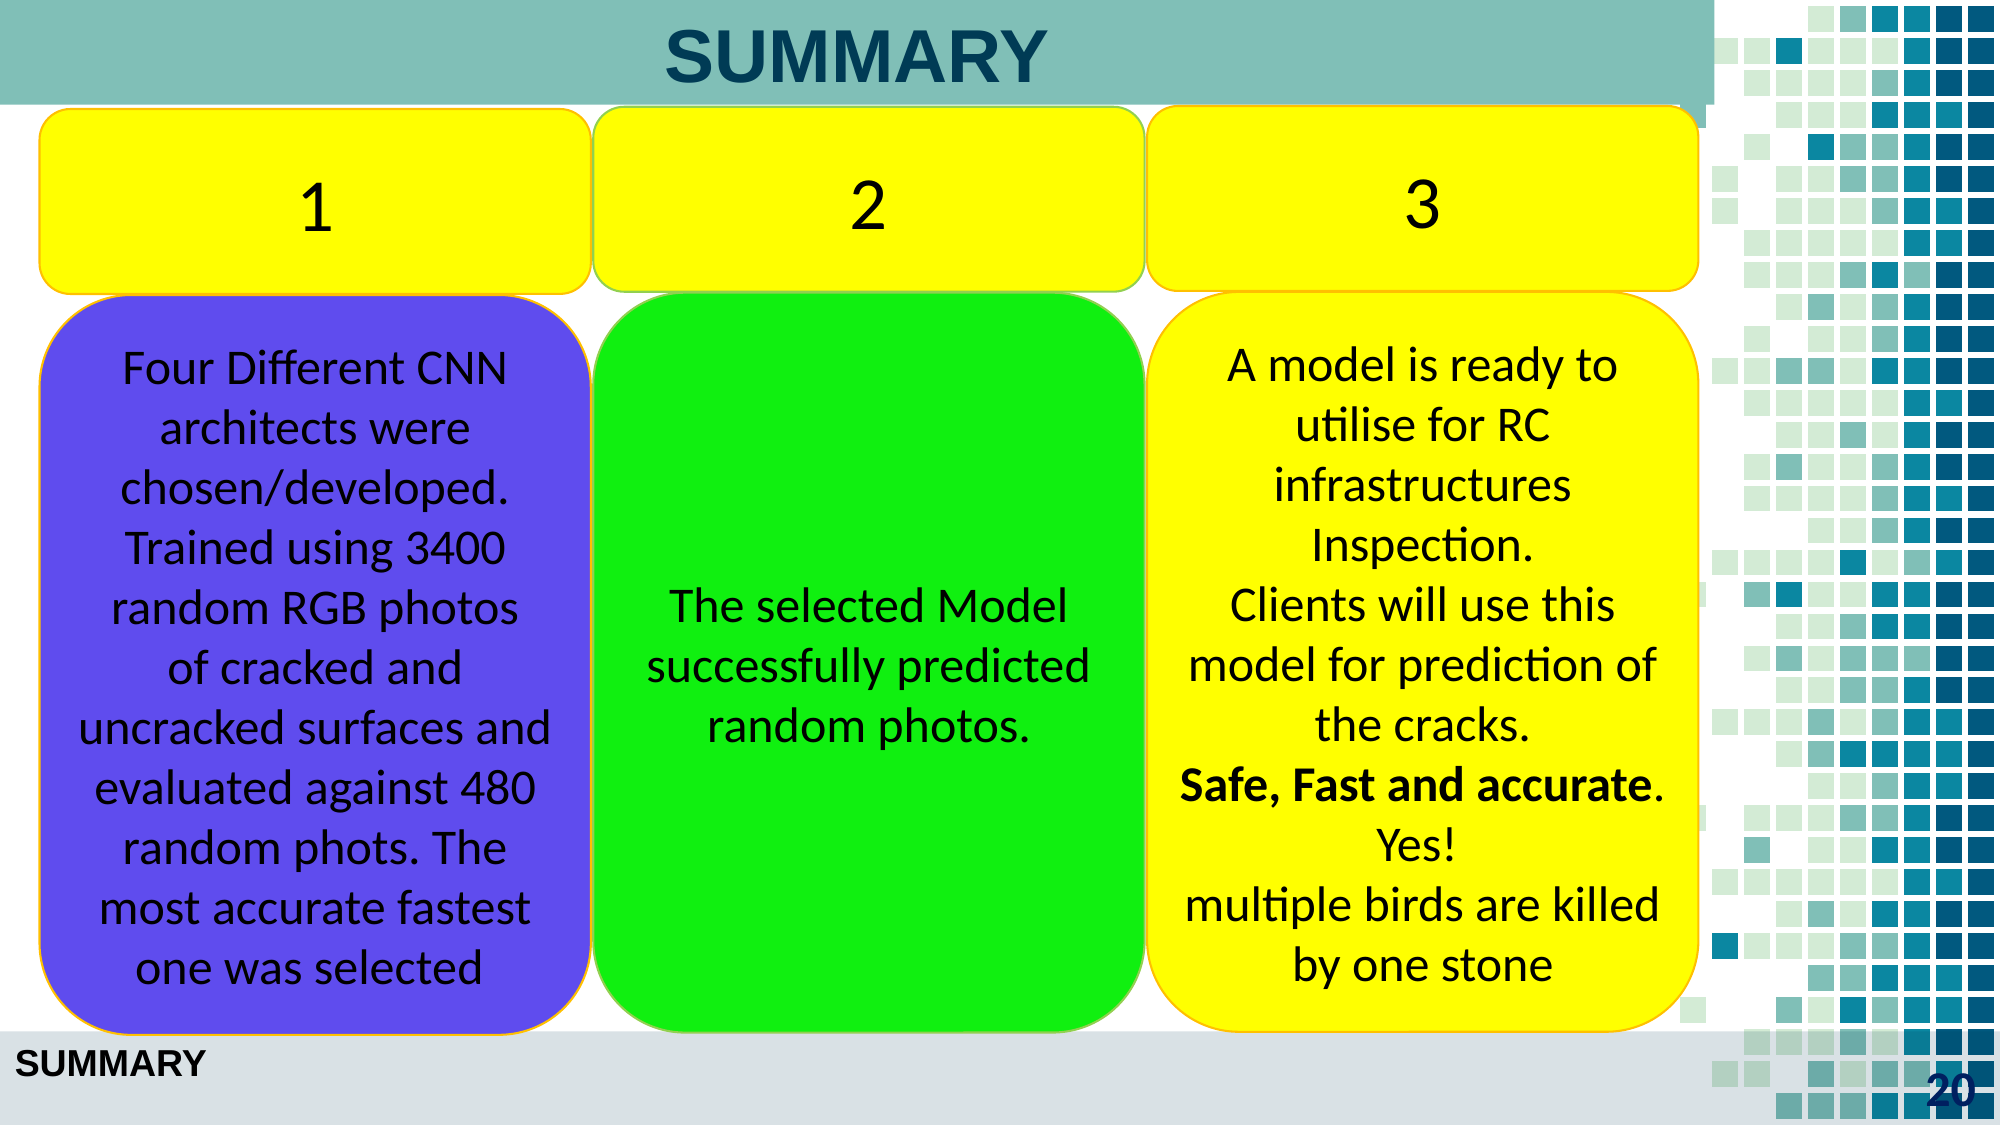

SUMMARY
3
A model is ready to utilise for RC infrastructures Inspection.
Clients will use this model for prediction of the cracks.
Safe, Fast and accurate.
Yes!
multiple birds are killed by one stone
2
The selected Model successfully predicted random photos.
1
Four Different CNN architects were chosen/developed. Trained using 3400 random RGB photos
of cracked and uncracked surfaces and evaluated against 480 random phots. The most accurate fastest one was selected
SUMMARY
20